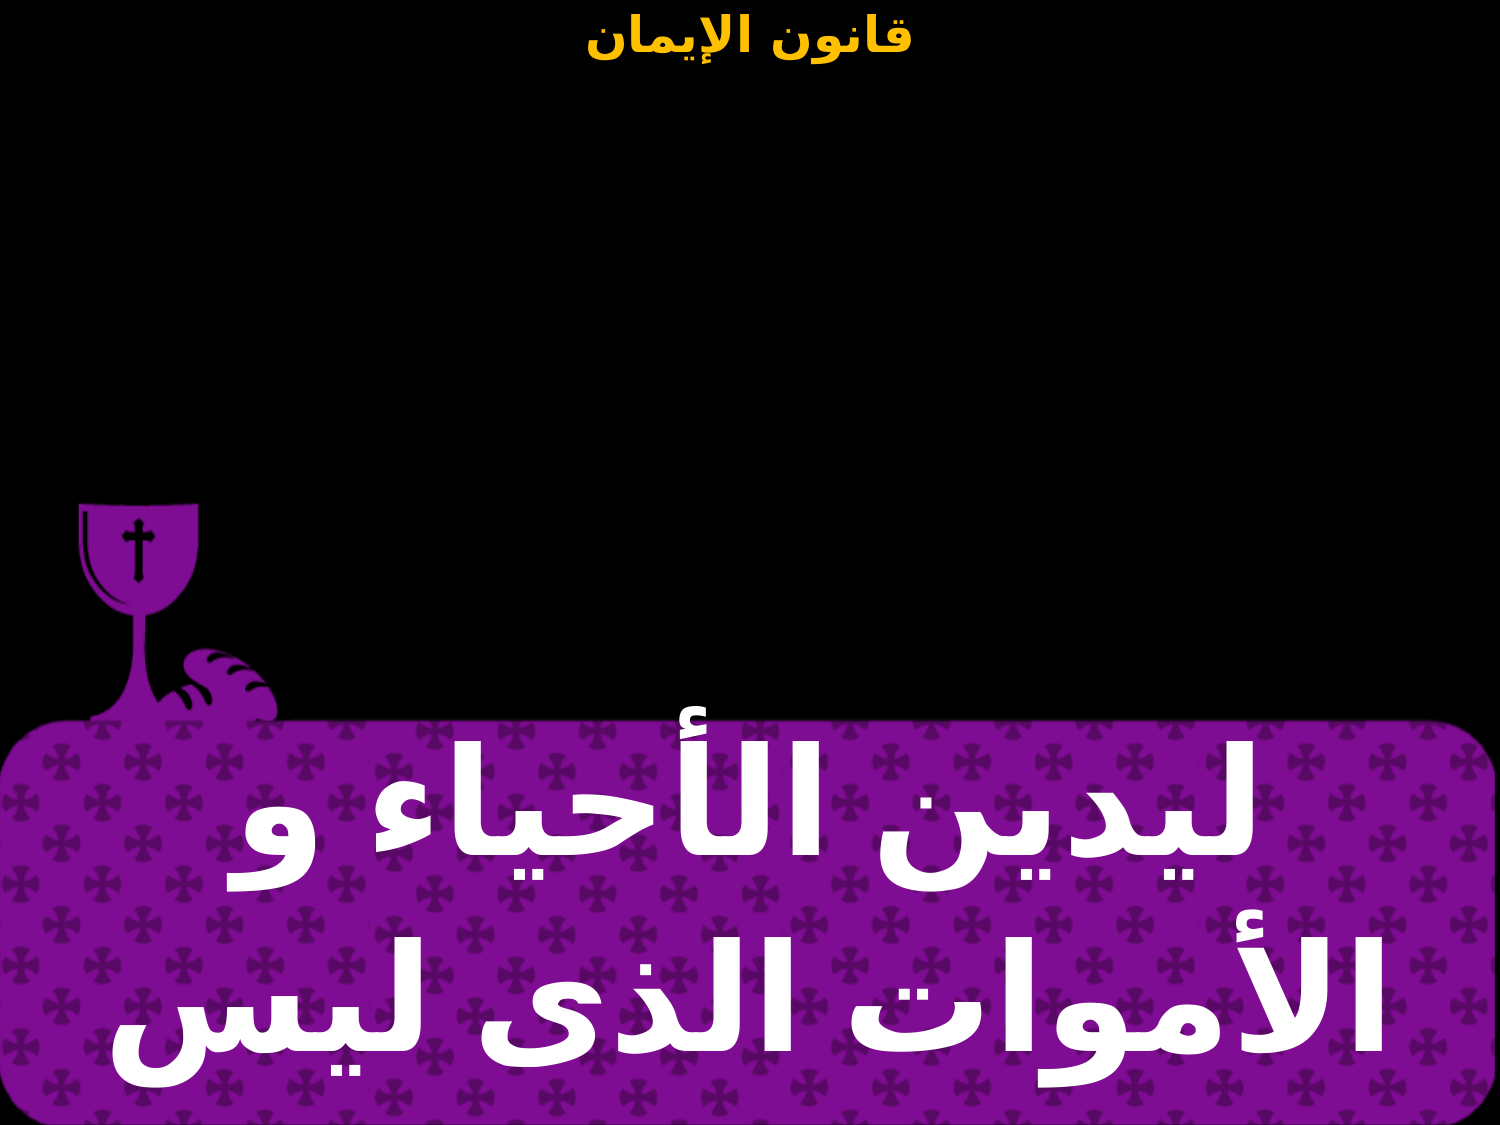

| ليدين الأحياء و الأموات الذى ليس لملكه انقضاء |
| --- |